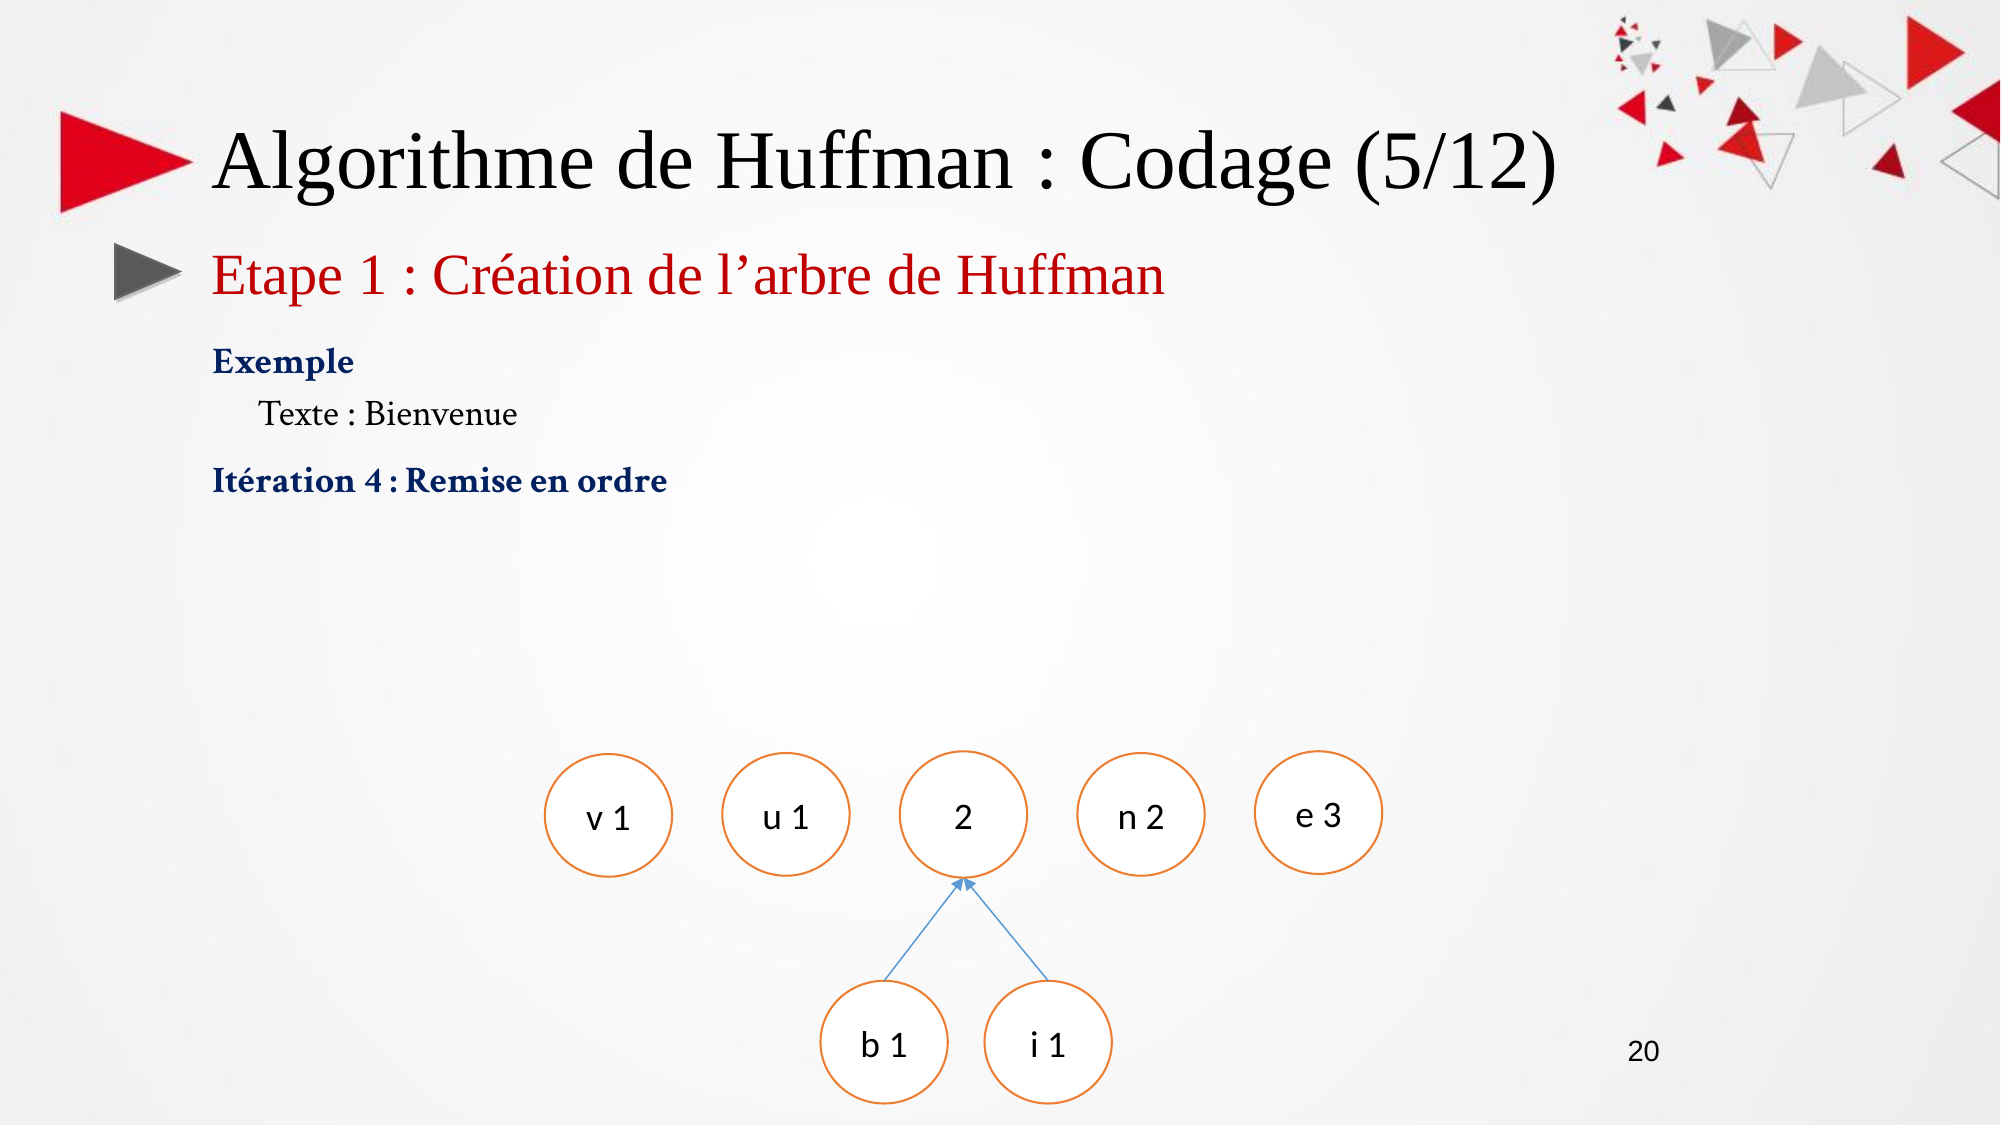

Algorithme de Huffman : Codage (5/12)
Etape 1 : Création de l’arbre de Huffman

Exemple
Texte : Bienvenue
Itération 4 : Remise en ordre
2
e 3
u 1
n 2
v 1
b 1
i 1
20